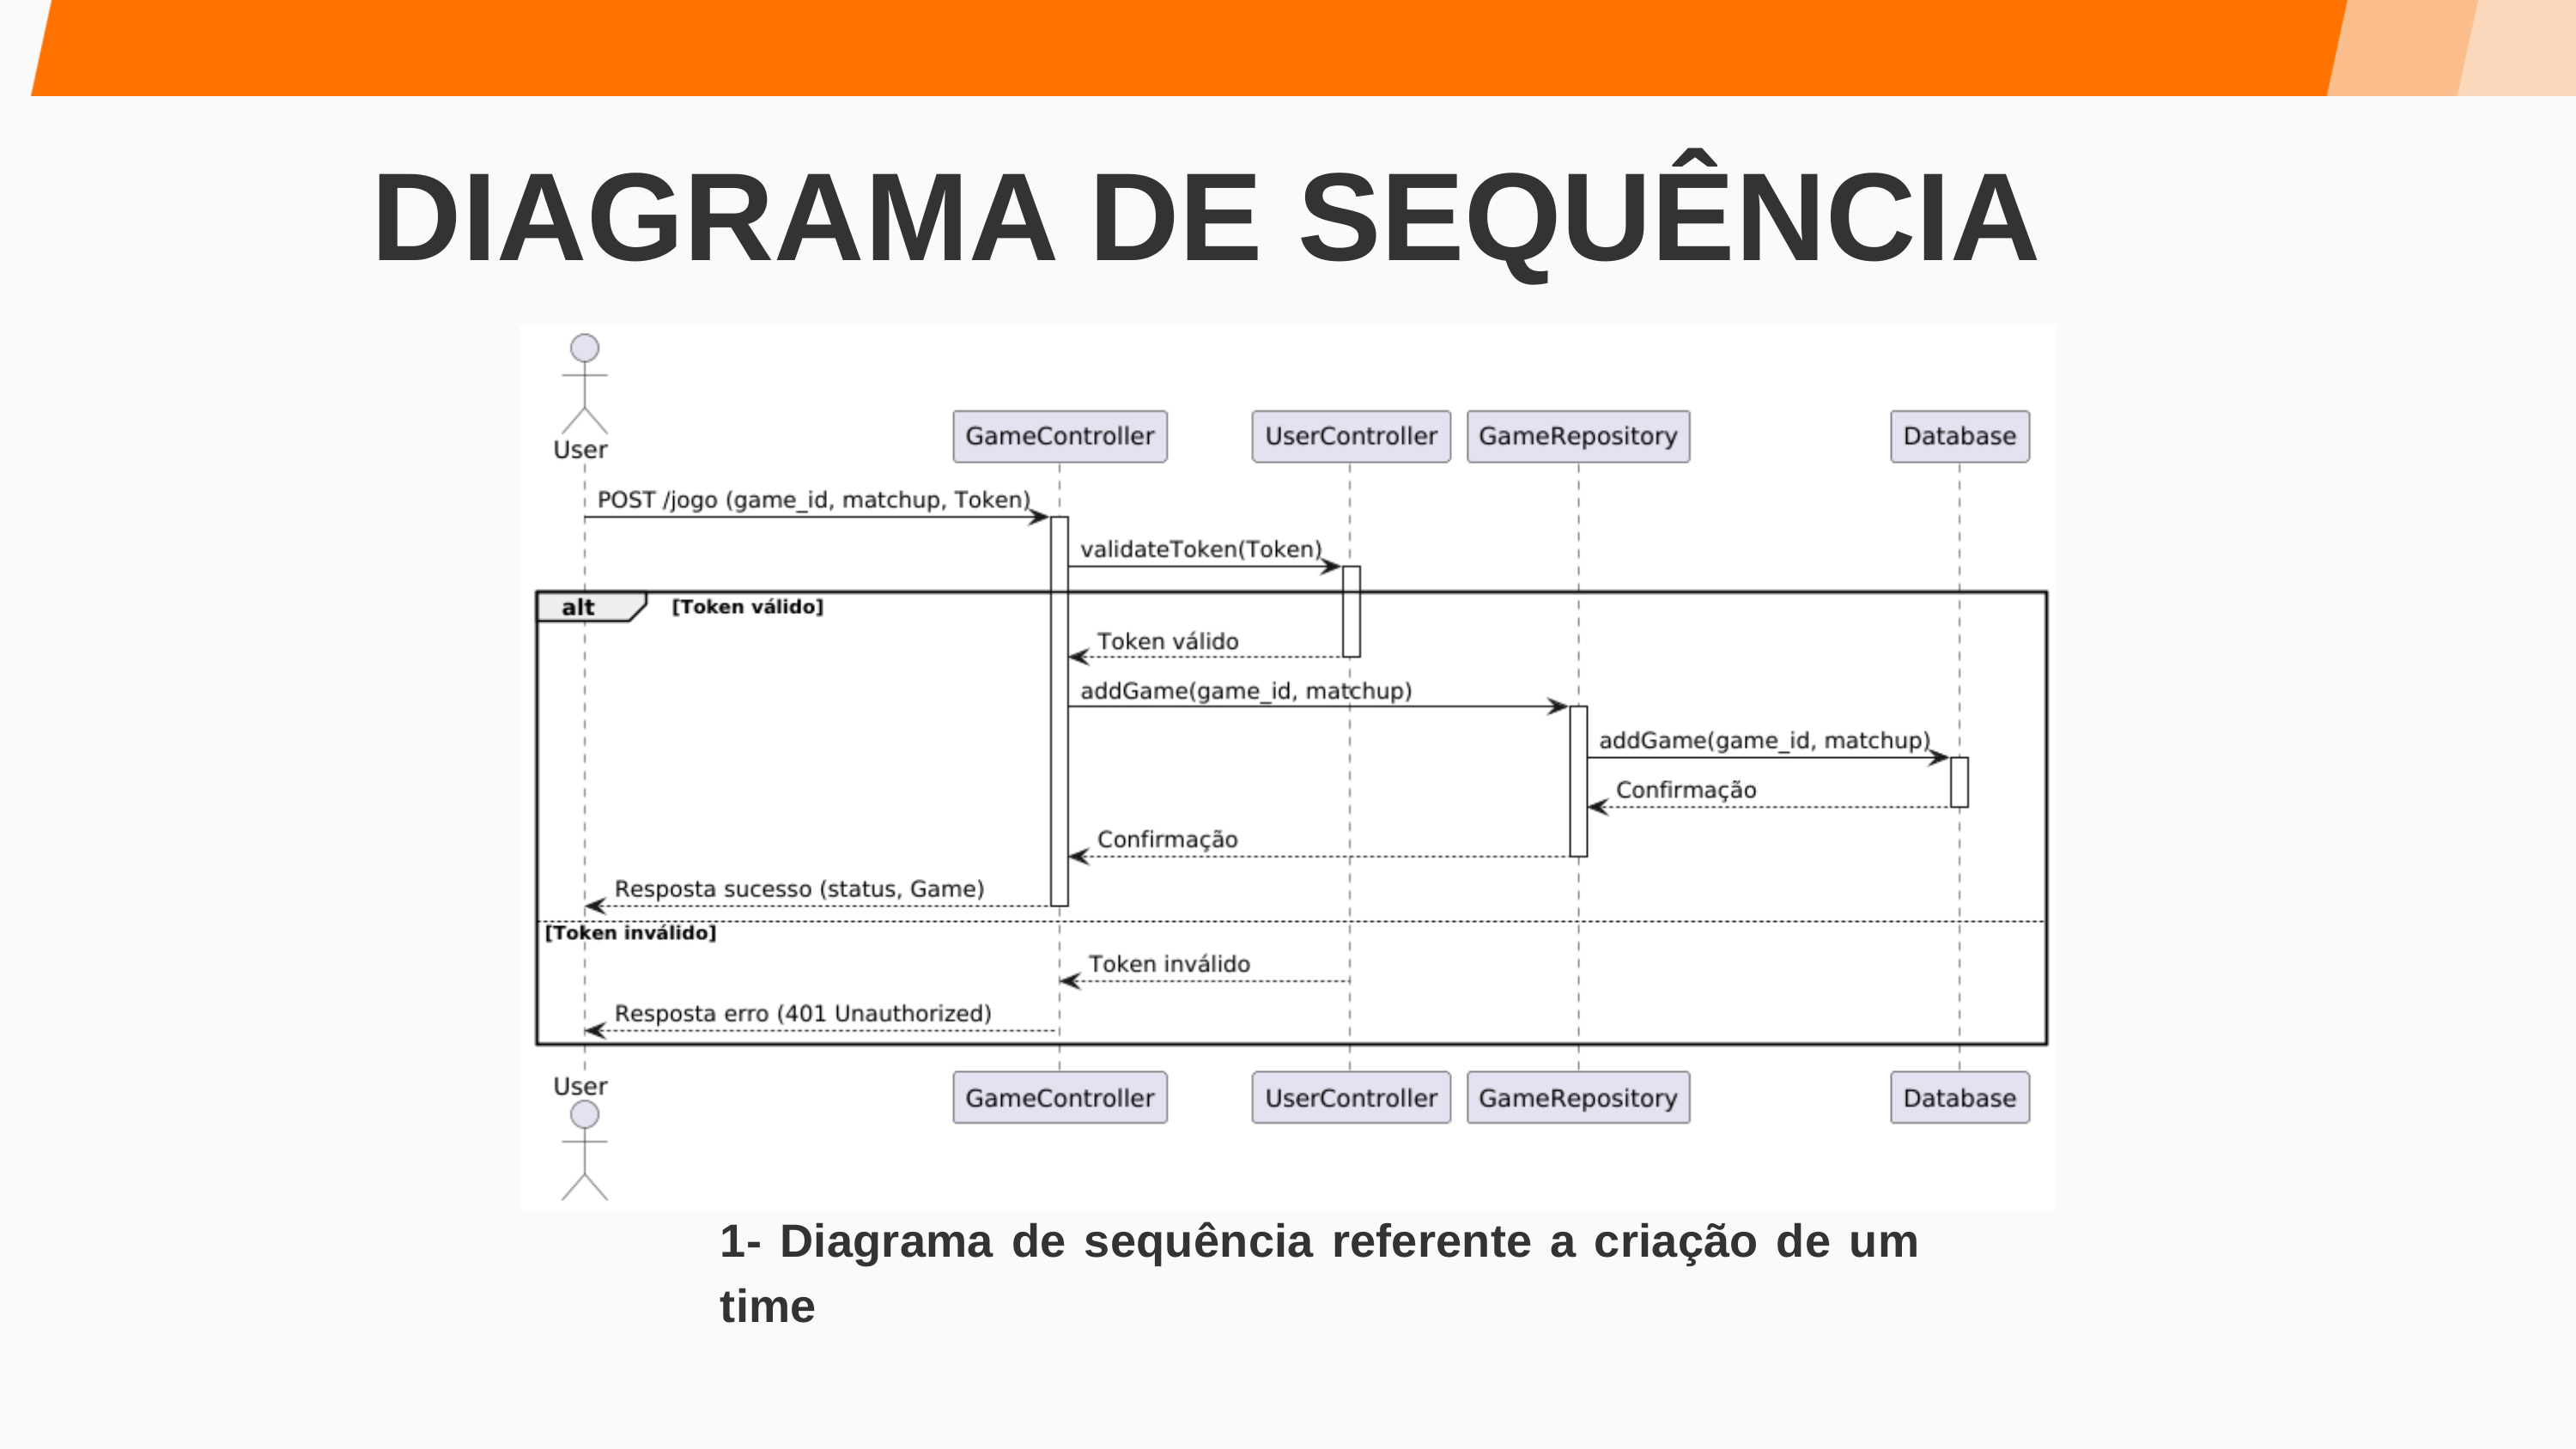

DIAGRAMA DE SEQUÊNCIA

1- Diagrama de sequência referente a criação de um time